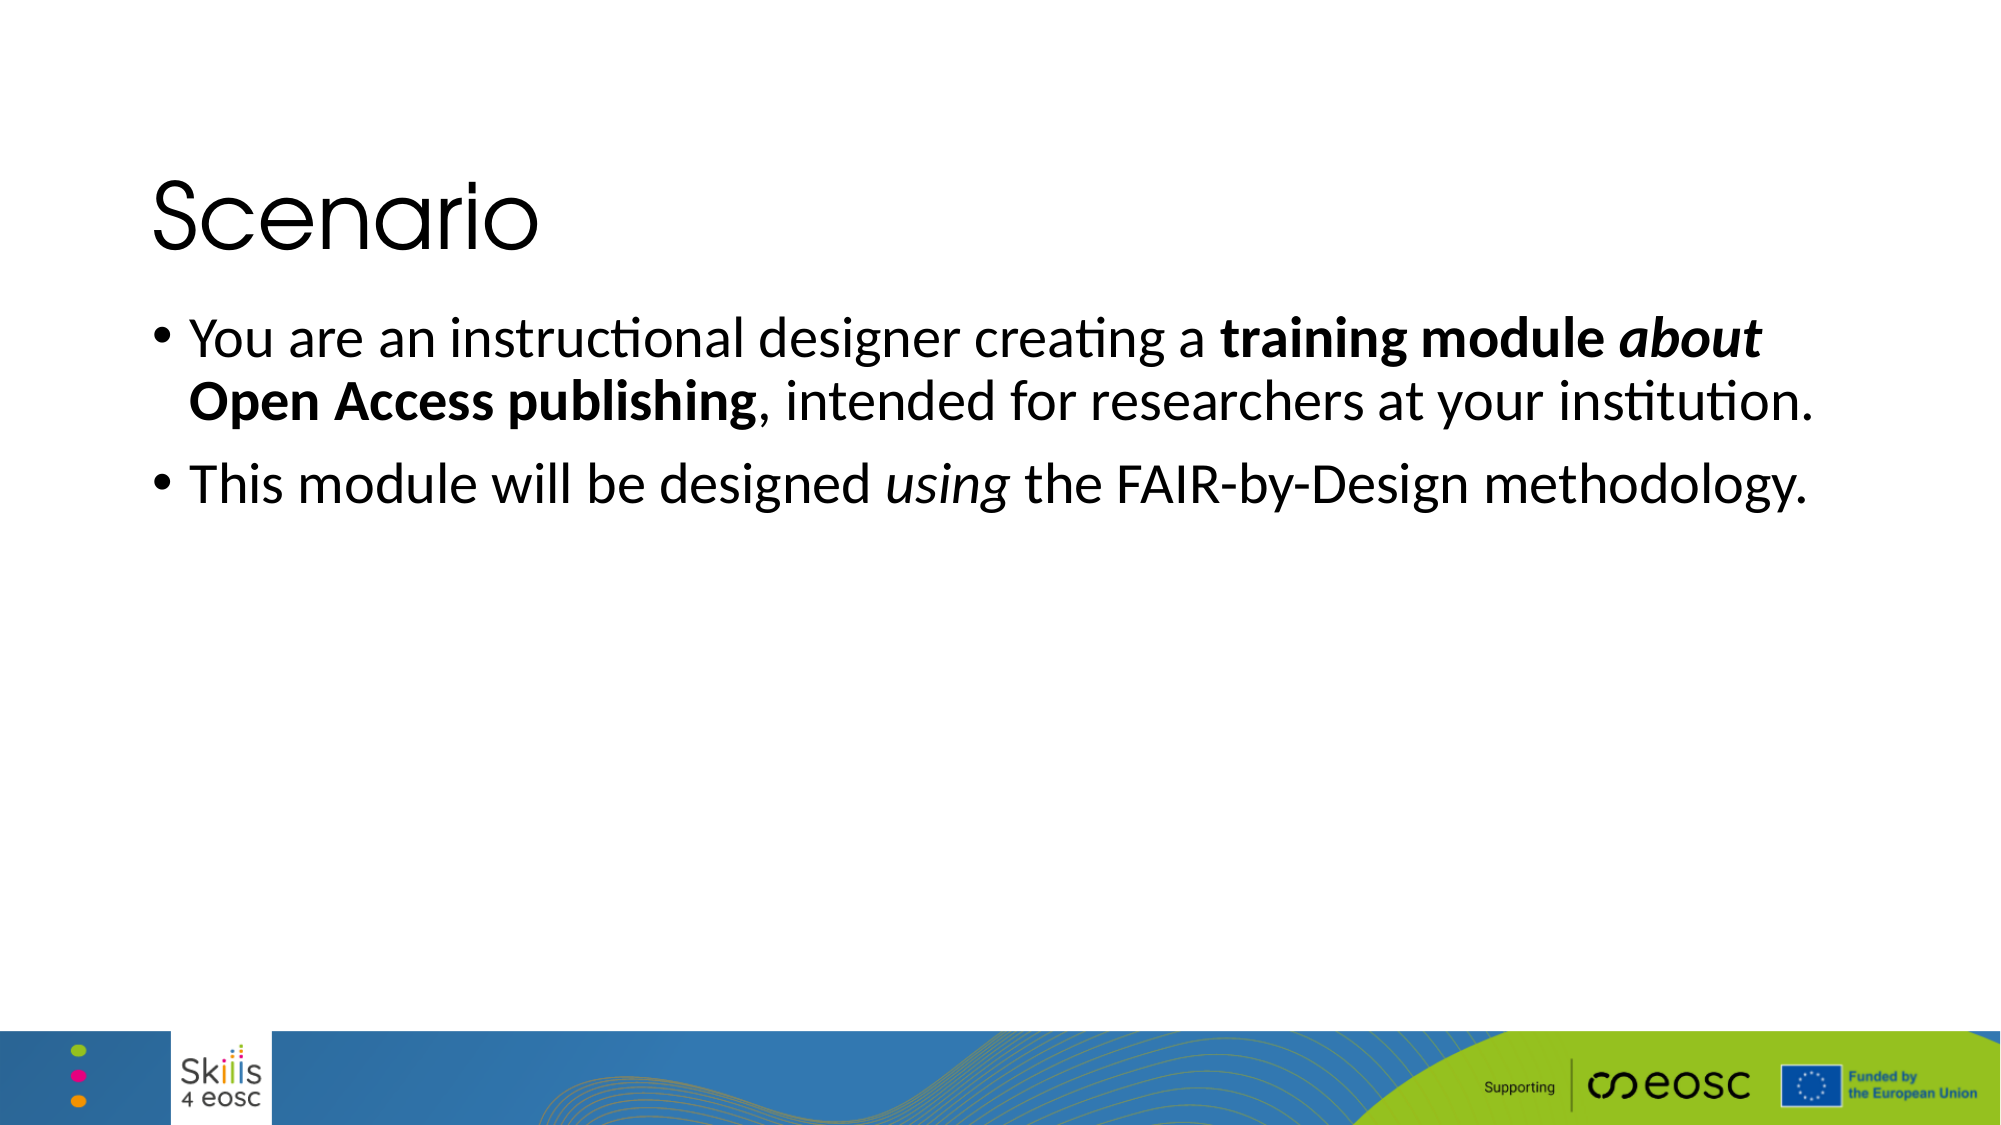

# Scenario
You are an instructional designer creating a training module about Open Access publishing, intended for researchers at your institution.
This module will be designed using the FAIR-by-Design methodology.